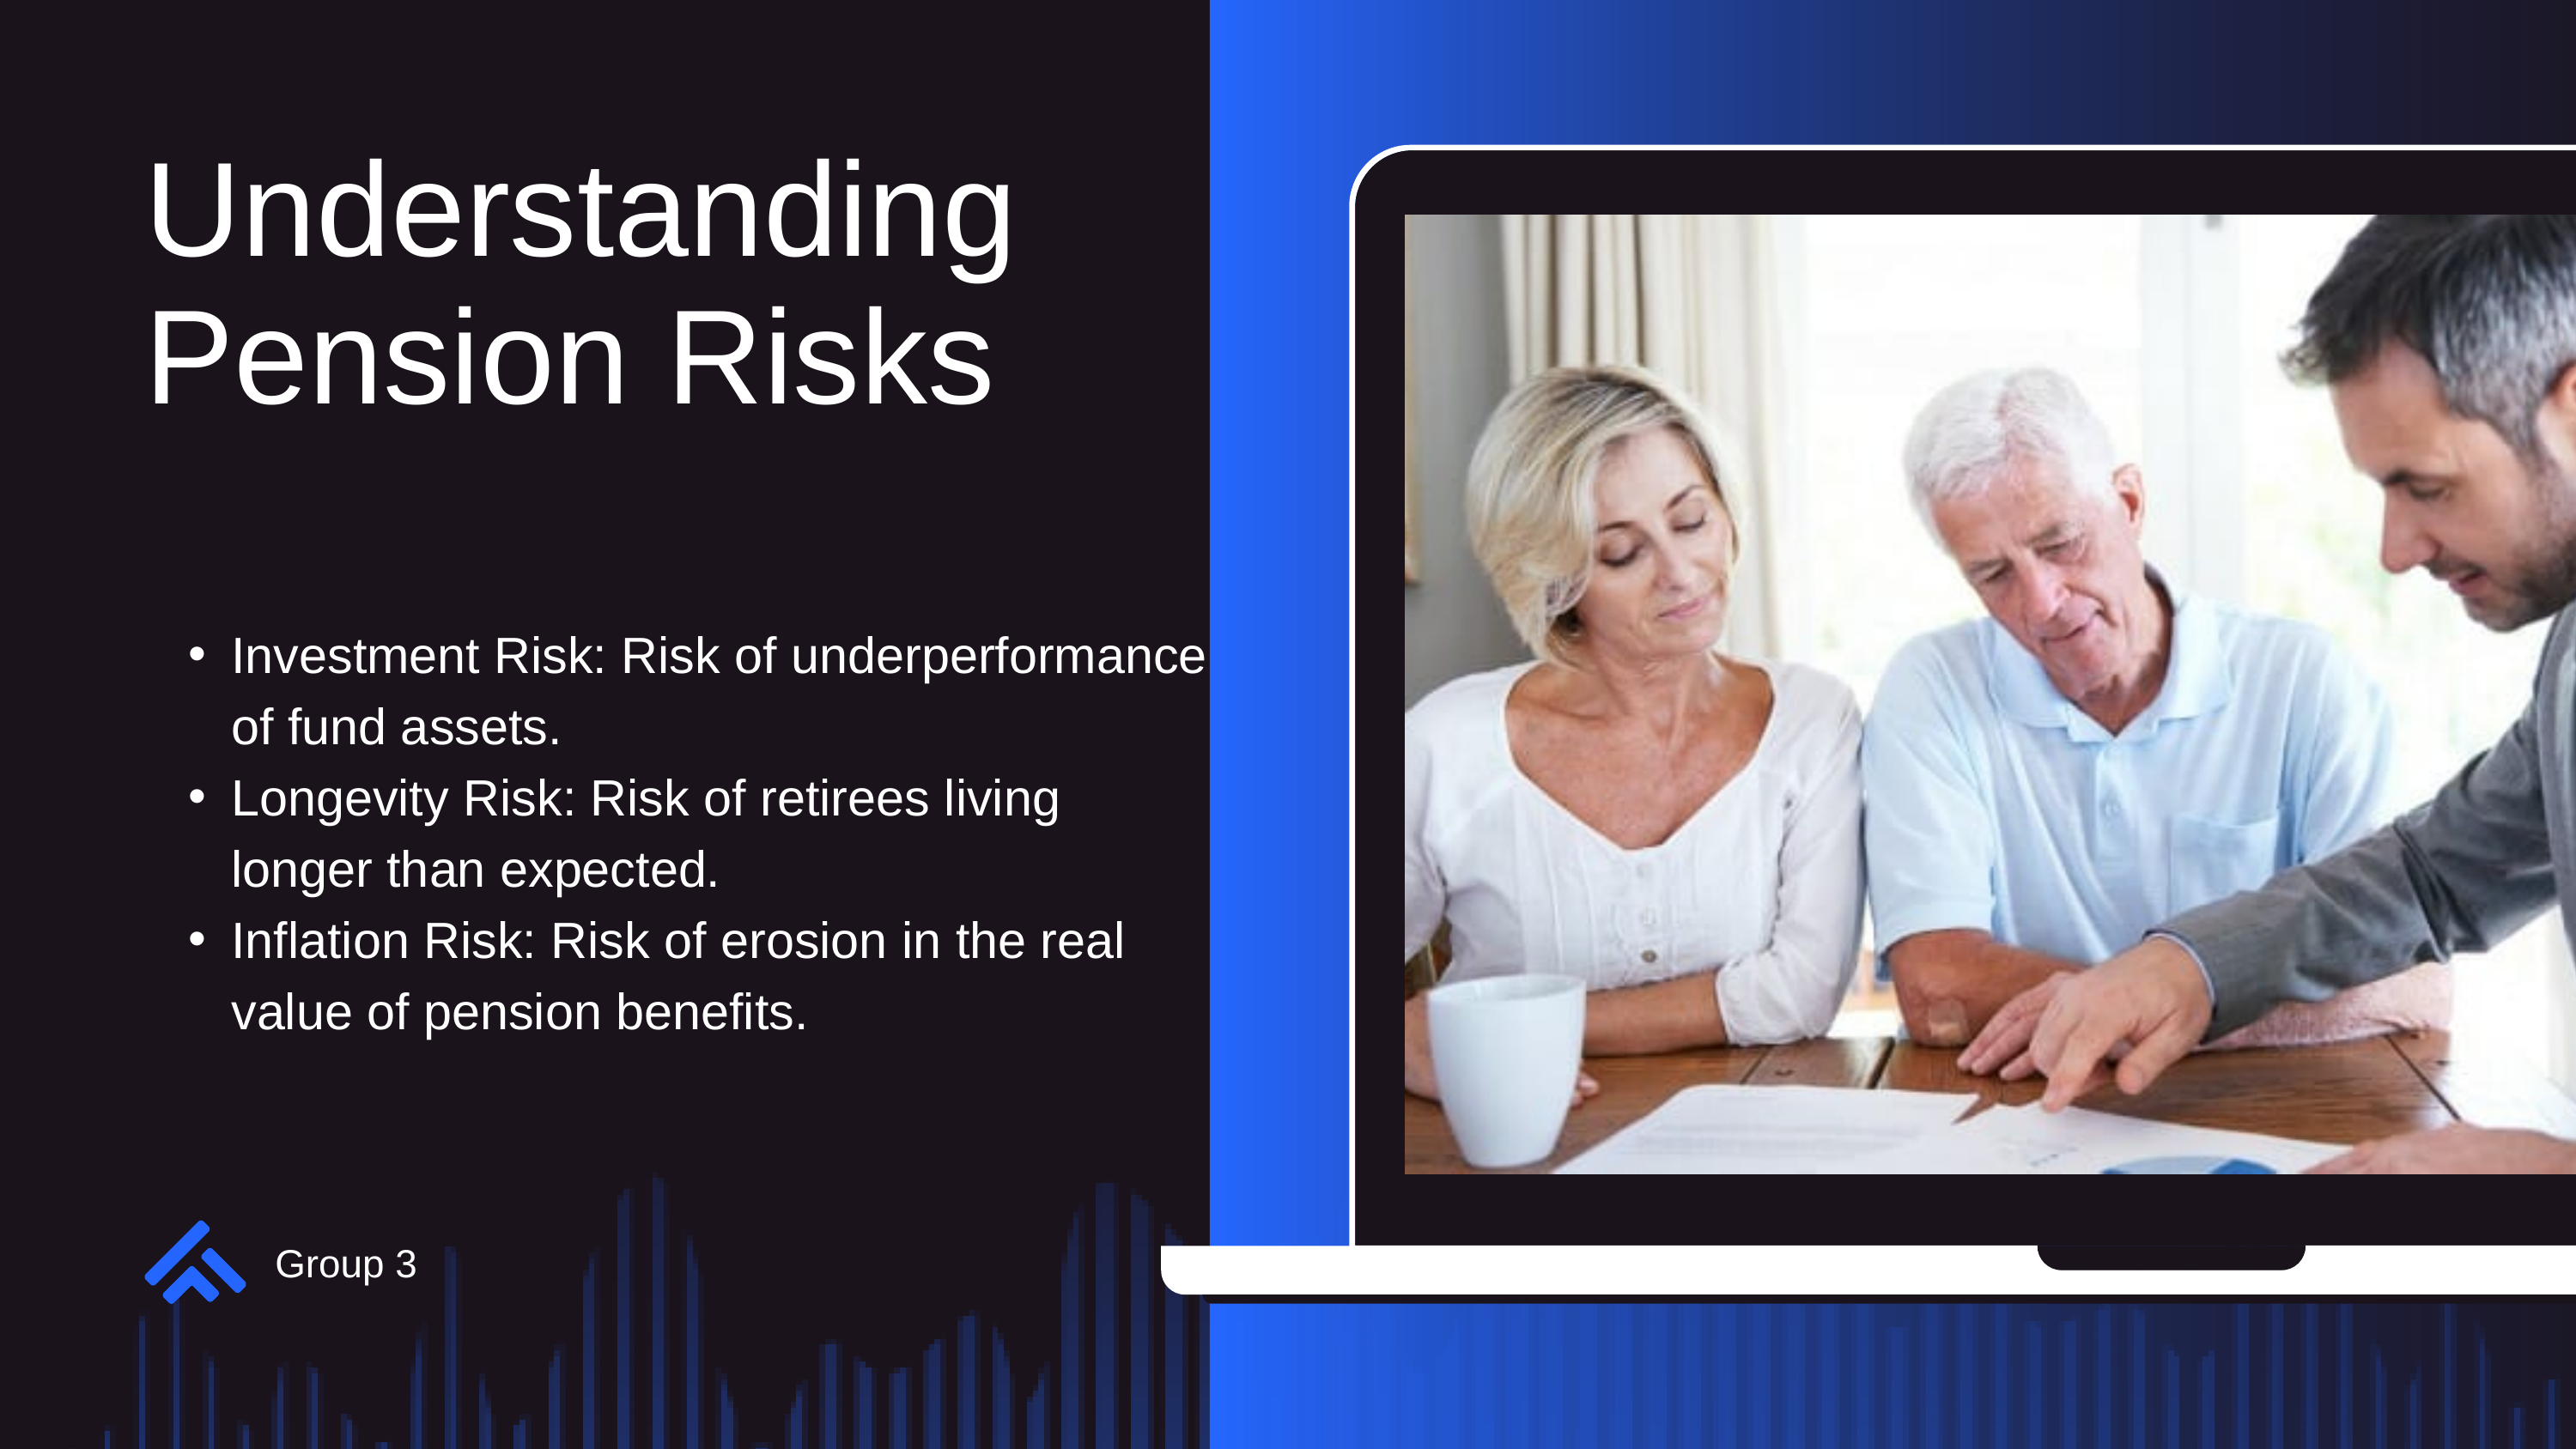

Understanding Pension Risks

Investment Risk: Risk of underperformance of fund assets.
Longevity Risk: Risk of retirees living longer than expected.
Inflation Risk: Risk of erosion in the real value of pension benefits.

Group 3